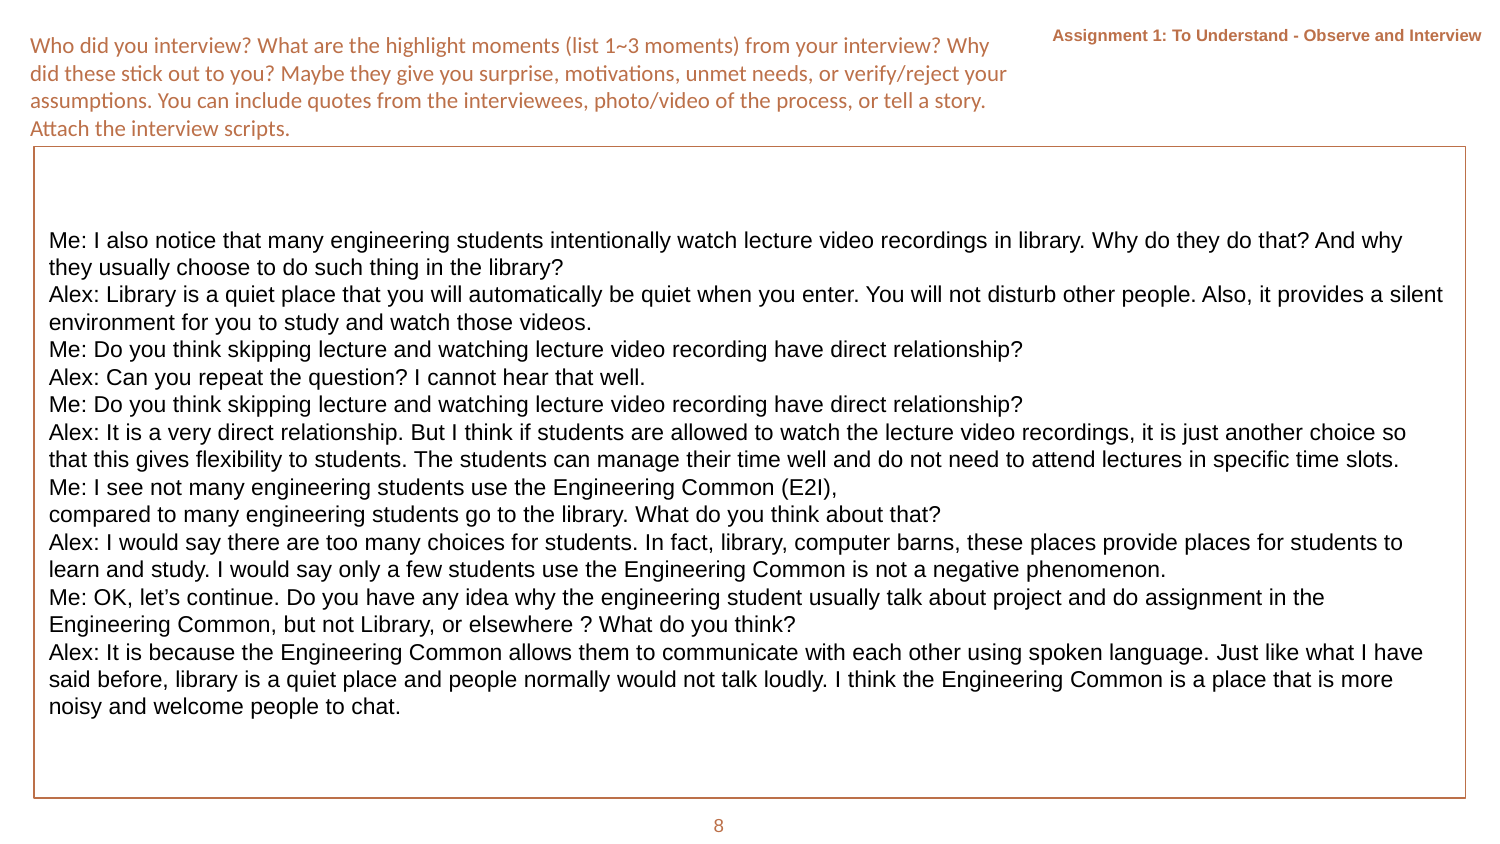

Assignment 1: To Understand - Observe and Interview

Who did you interview? What are the highlight moments (list 1~3 moments) from your interview? Why did these stick out to you? Maybe they give you surprise, motivations, unmet needs, or verify/reject your assumptions. You can include quotes from the interviewees, photo/video of the process, or tell a story. Attach the interview scripts.
Me: I also notice that many engineering students intentionally watch lecture video recordings in library. Why do they do that? And why they usually choose to do such thing in the library?
Alex: Library is a quiet place that you will automatically be quiet when you enter. You will not disturb other people. Also, it provides a silent environment for you to study and watch those videos.
Me: Do you think skipping lecture and watching lecture video recording have direct relationship?
Alex: Can you repeat the question? I cannot hear that well.
Me: Do you think skipping lecture and watching lecture video recording have direct relationship?
Alex: It is a very direct relationship. But I think if students are allowed to watch the lecture video recordings, it is just another choice so that this gives flexibility to students. The students can manage their time well and do not need to attend lectures in specific time slots.
Me: I see not many engineering students use the Engineering Common (E2I),
compared to many engineering students go to the library. What do you think about that?
Alex: I would say there are too many choices for students. In fact, library, computer barns, these places provide places for students to learn and study. I would say only a few students use the Engineering Common is not a negative phenomenon.
Me: OK, let’s continue. Do you have any idea why the engineering student usually talk about project and do assignment in the Engineering Common, but not Library, or elsewhere ? What do you think?
Alex: It is because the Engineering Common allows them to communicate with each other using spoken language. Just like what I have said before, library is a quiet place and people normally would not talk loudly. I think the Engineering Common is a place that is more noisy and welcome people to chat.
8